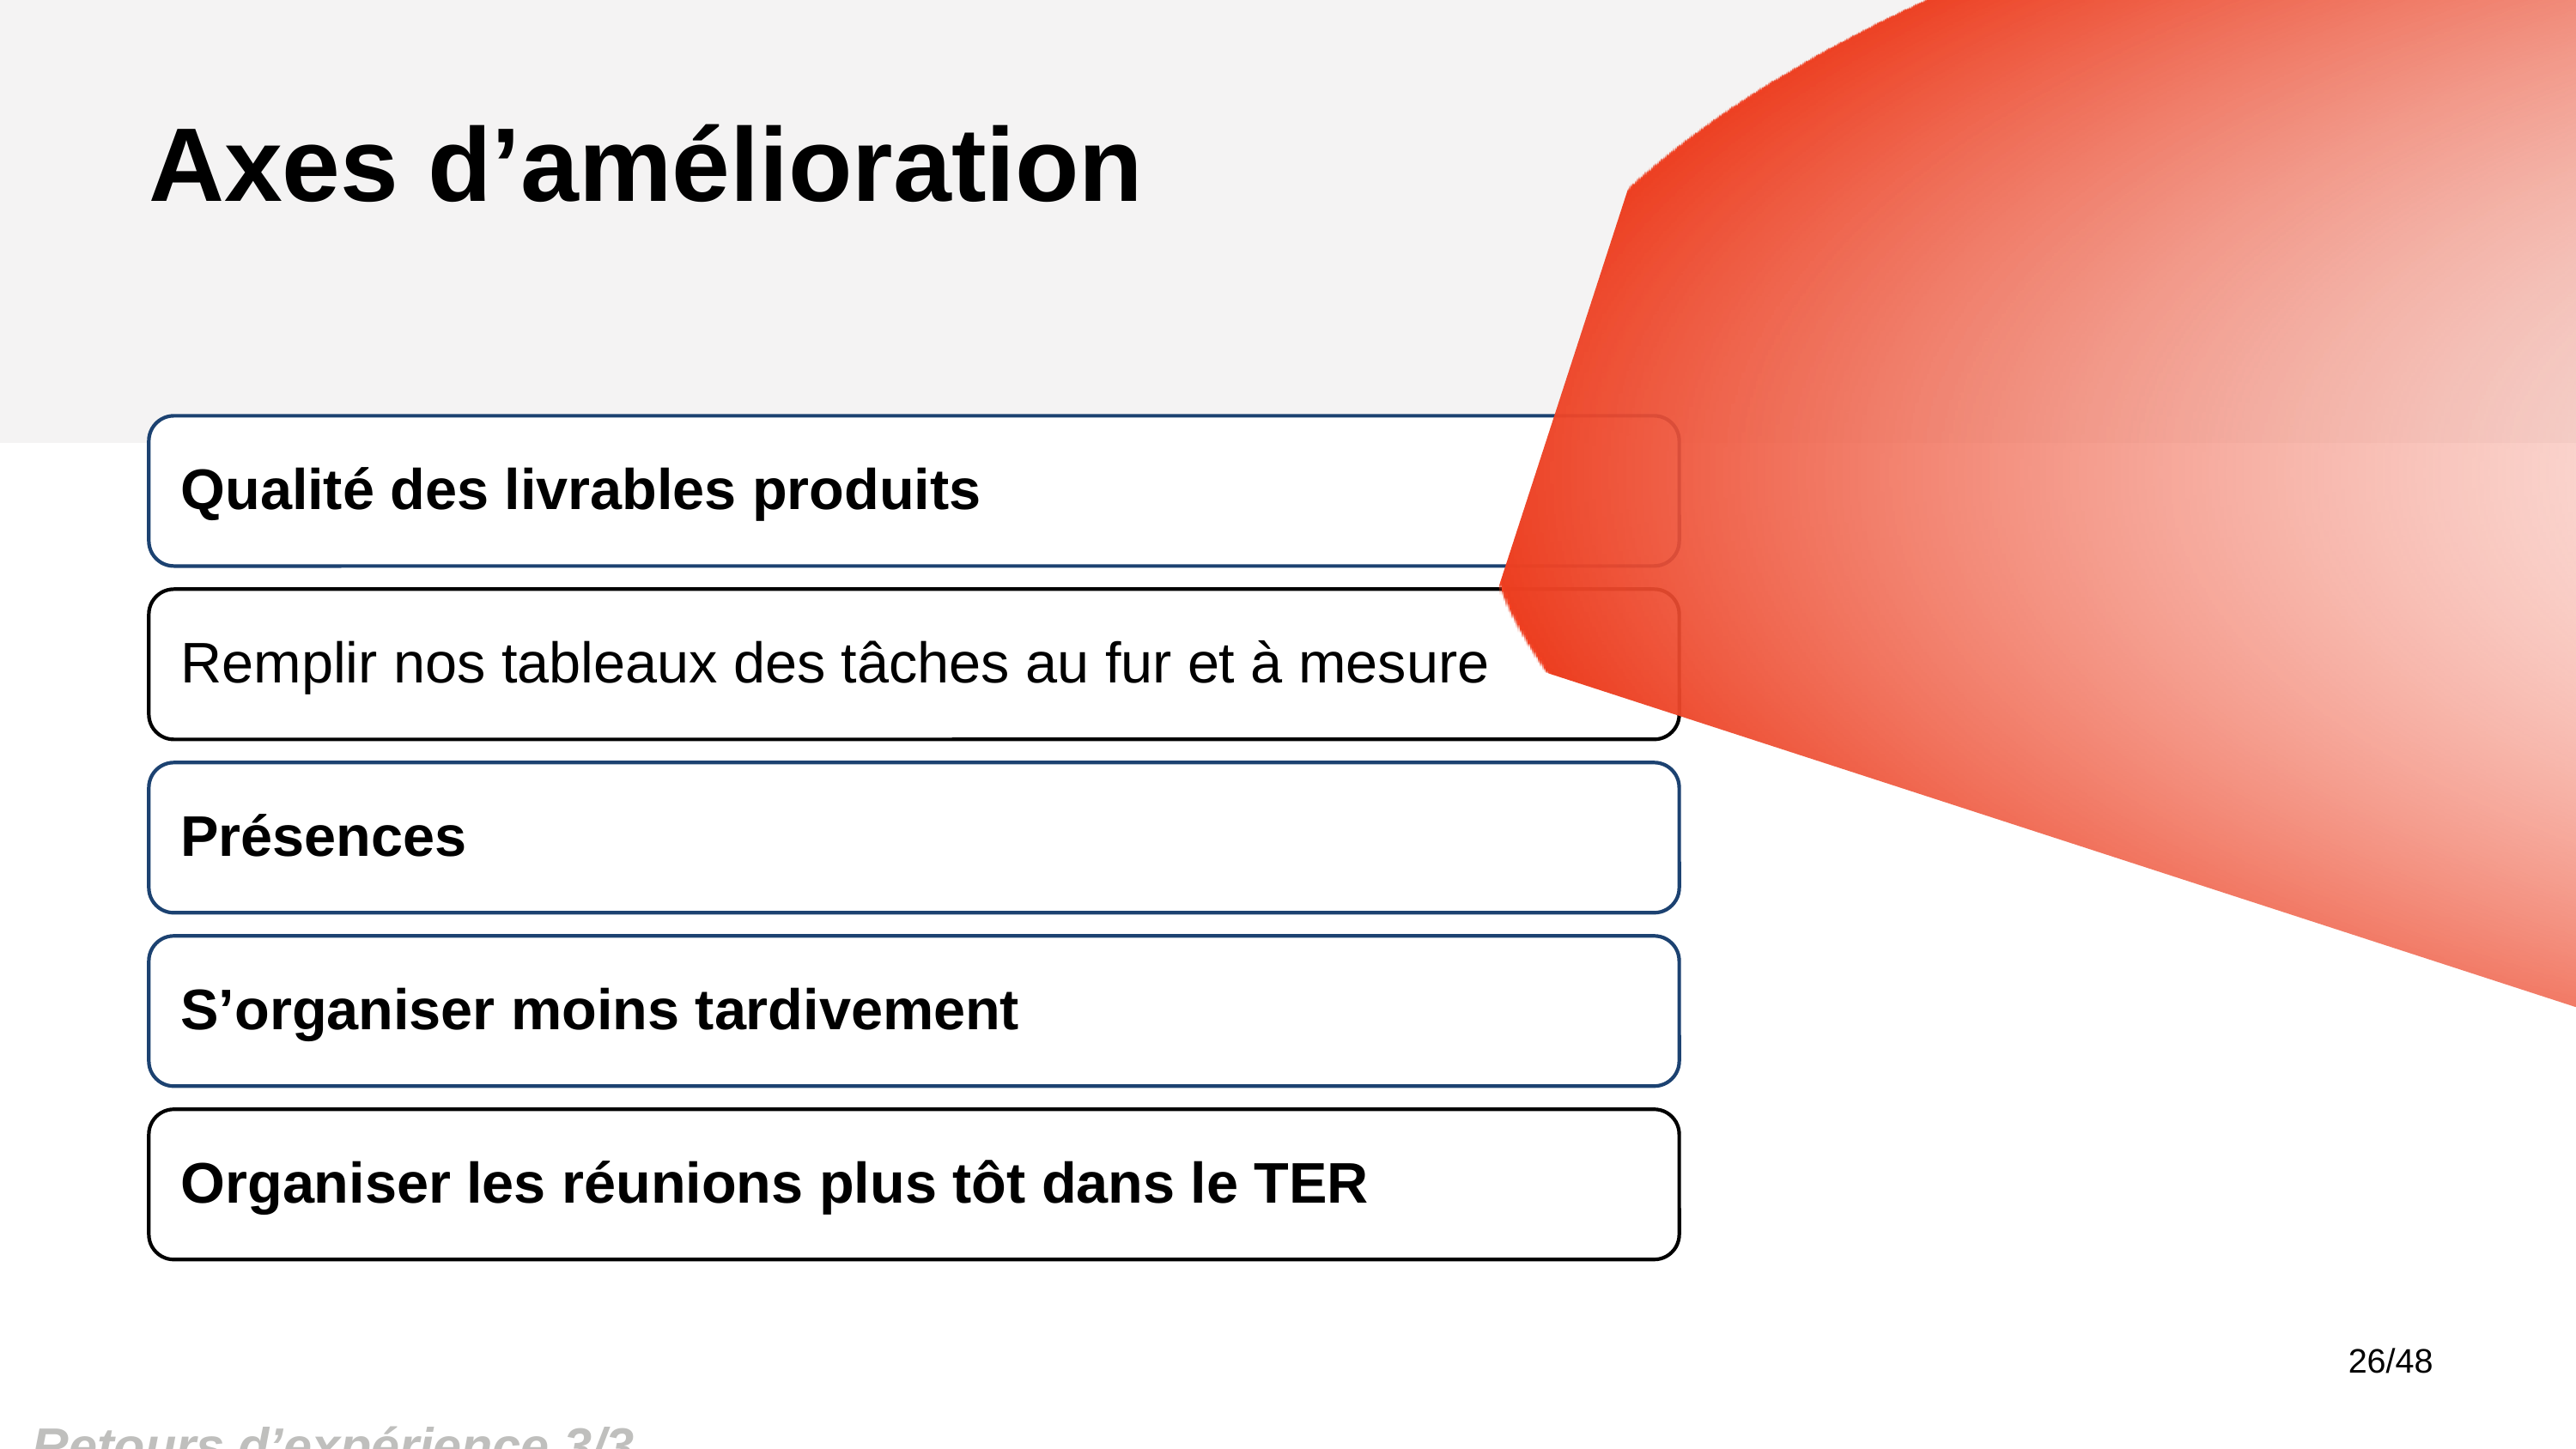

Axes d’amélioration
Qualité des livrables produits
Remplir nos tableaux des tâches au fur et à mesure
Présences
S’organiser moins tardivement
Organiser les réunions plus tôt dans le TER
26/48
Retours d’expérience 3/3